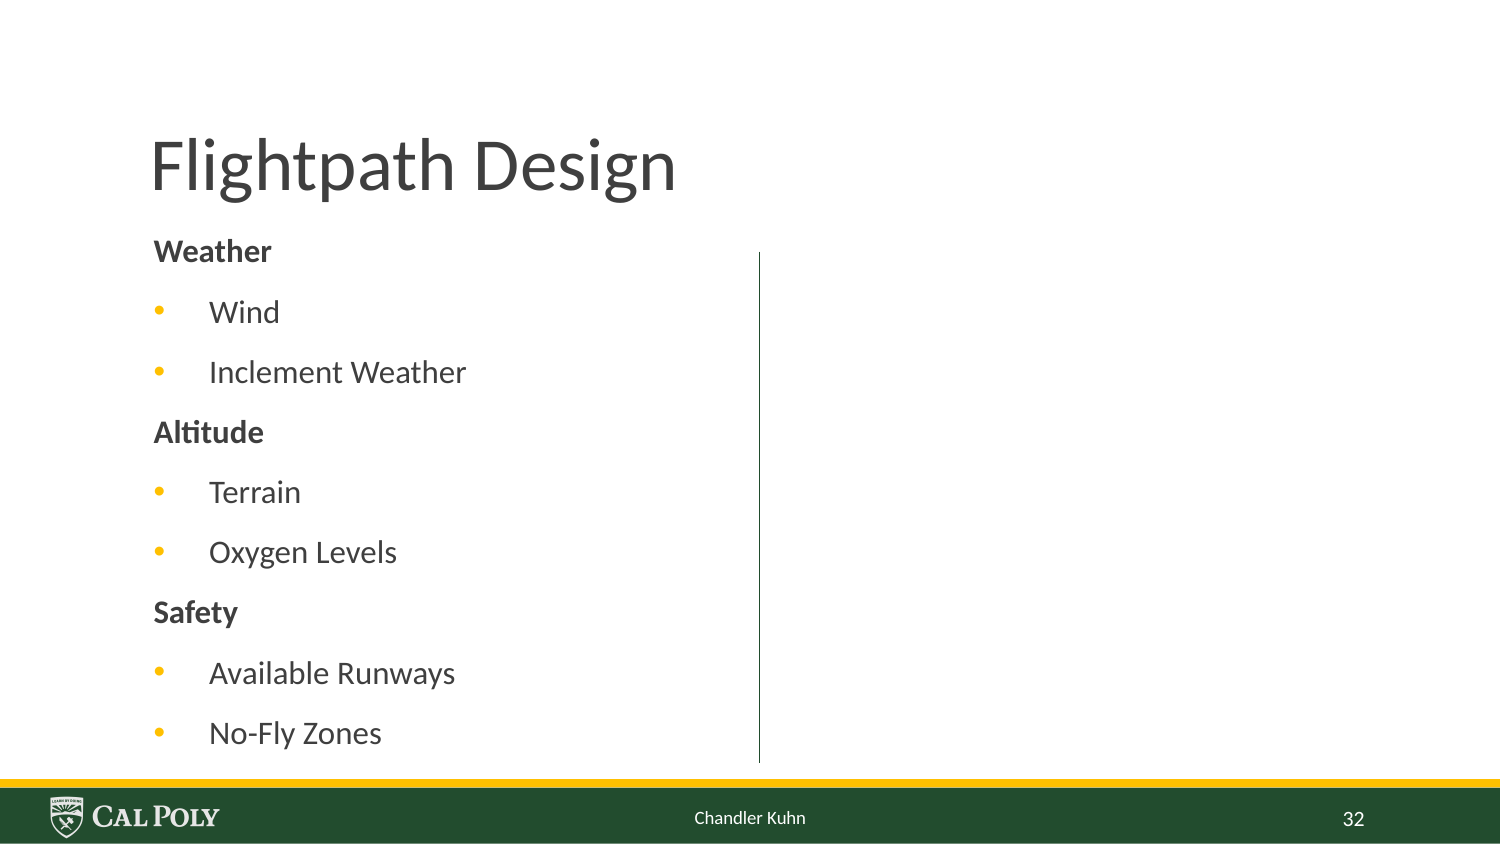

# Flightpath Design
Weather
Wind
Inclement Weather
Altitude
Terrain
Oxygen Levels
Safety
Available Runways
No-Fly Zones
Chandler Kuhn
32